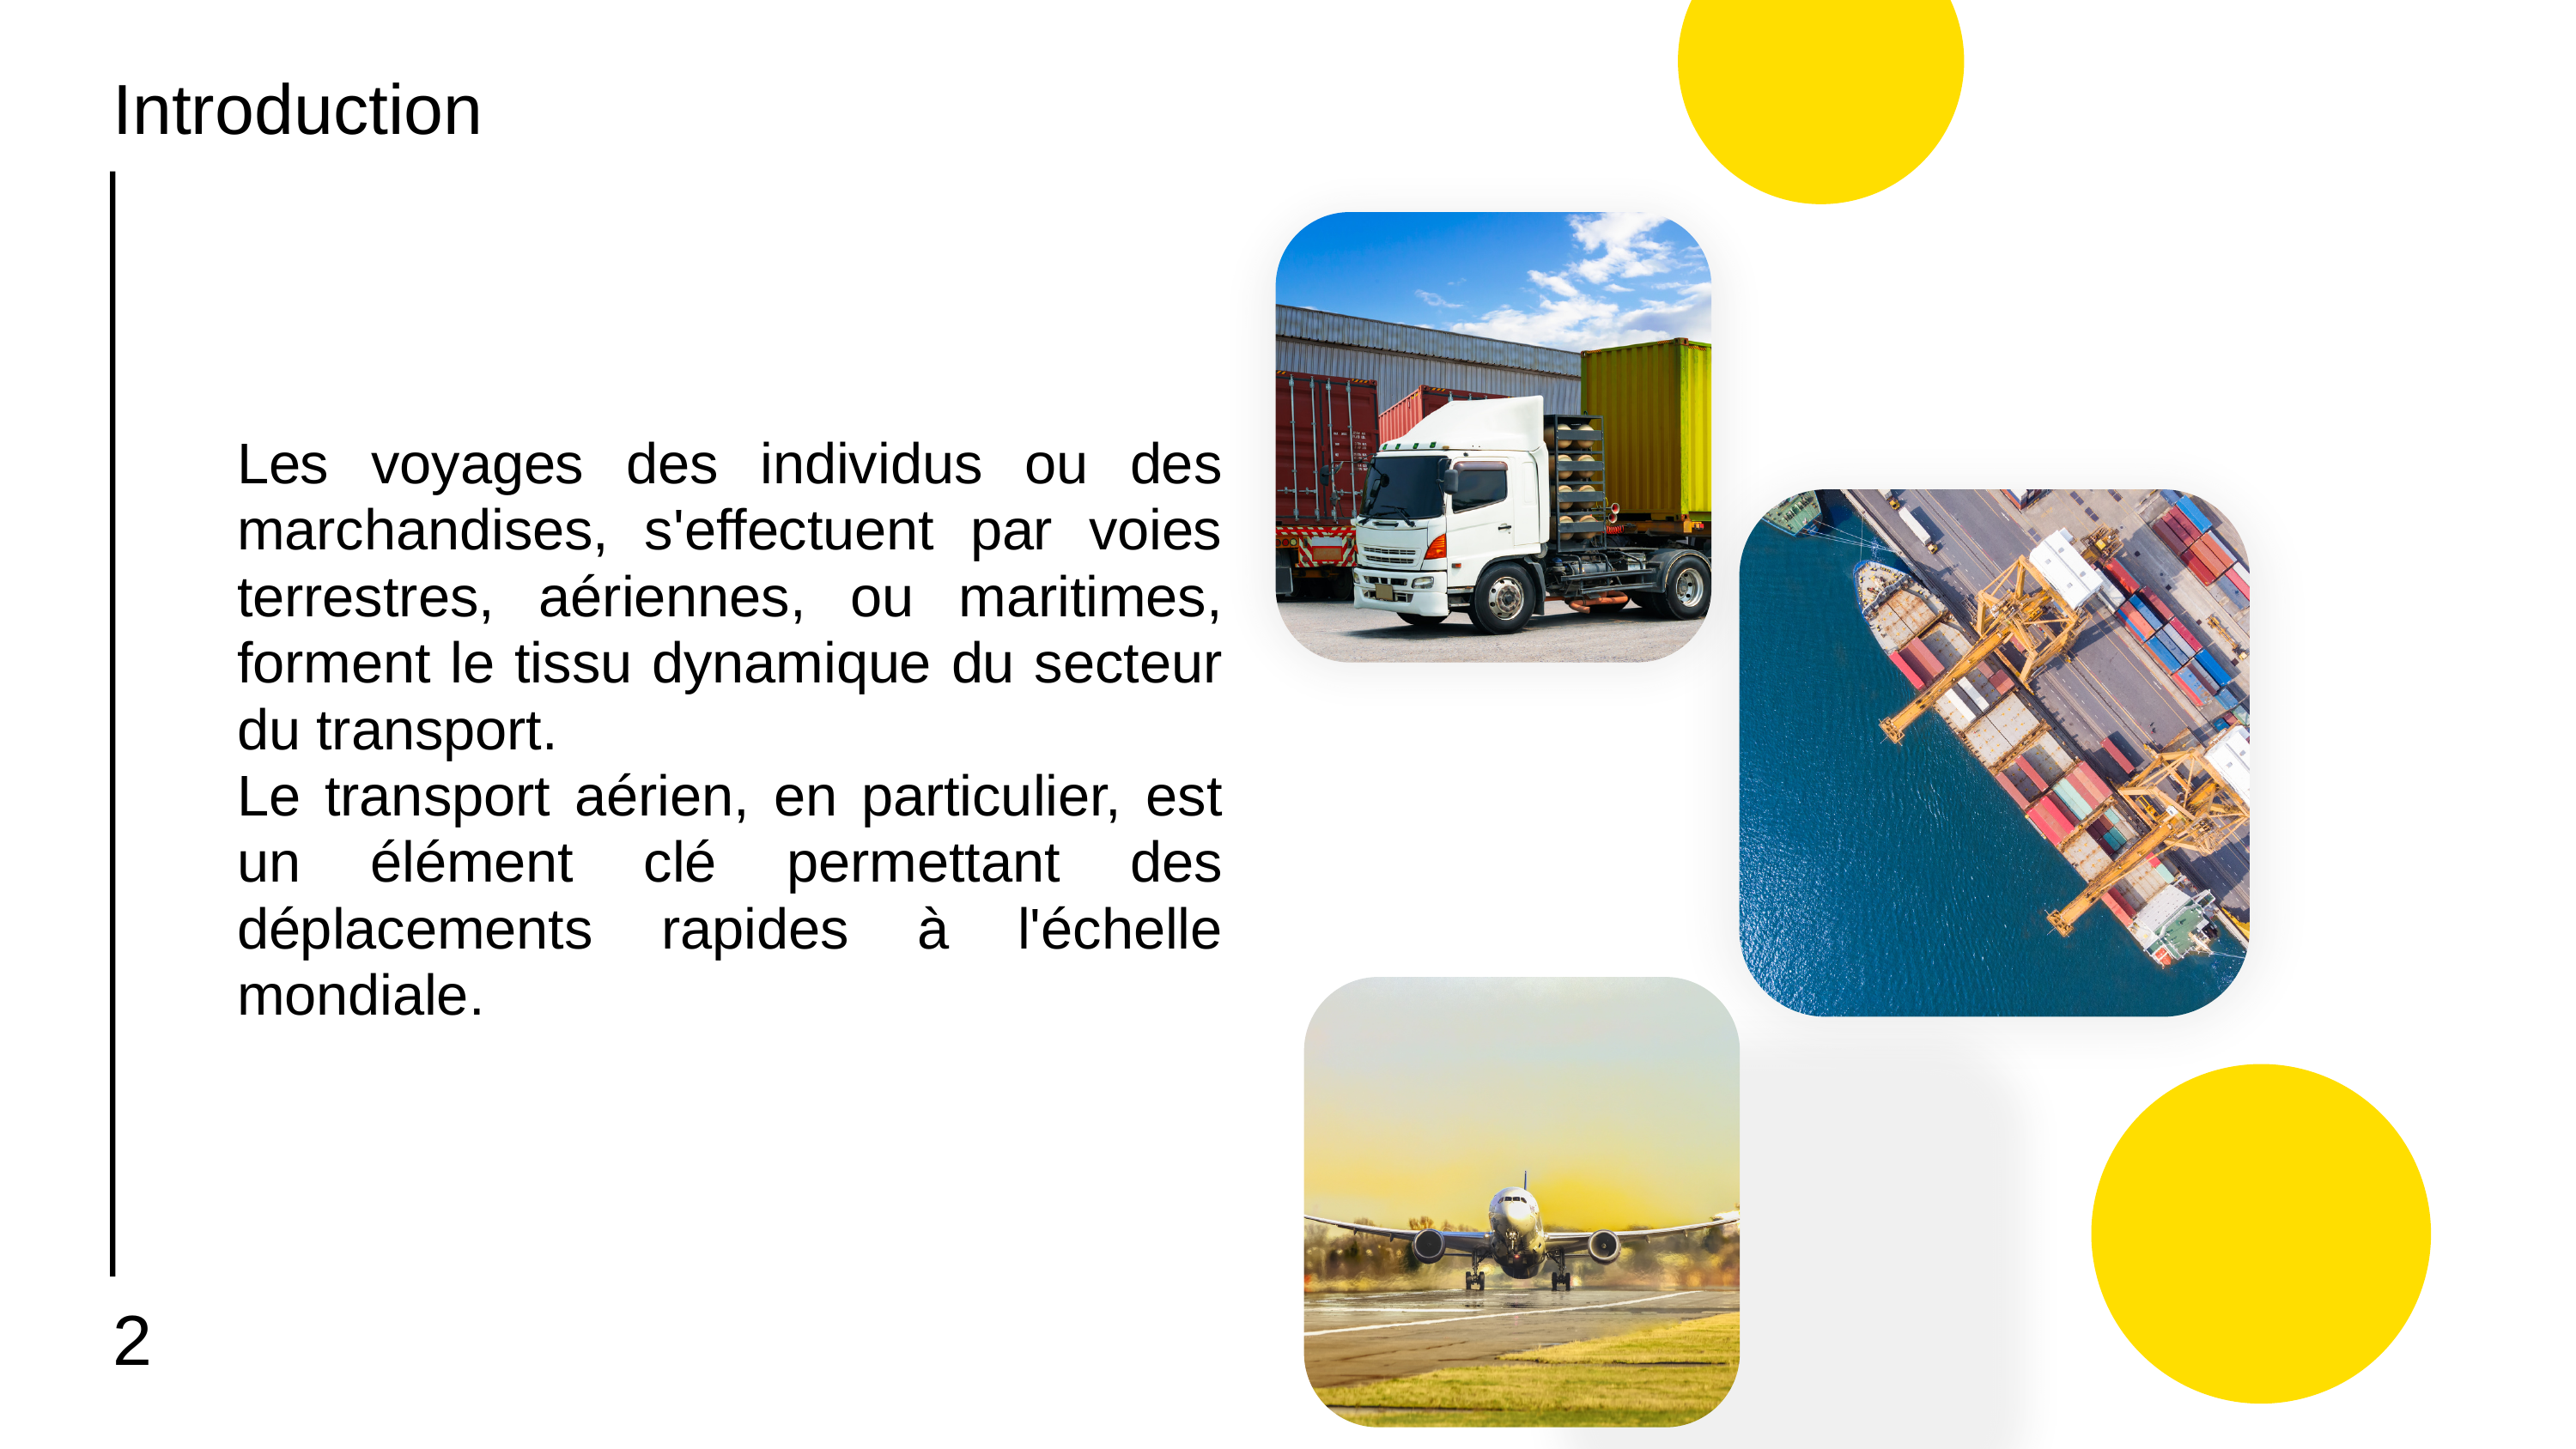

Introduction

Les voyages des individus ou des marchandises, s'effectuent par voies terrestres, aériennes, ou maritimes, forment le tissu dynamique du secteur du transport.
Le transport aérien, en particulier, est un élément clé permettant des déplacements rapides à l'échelle mondiale.

2